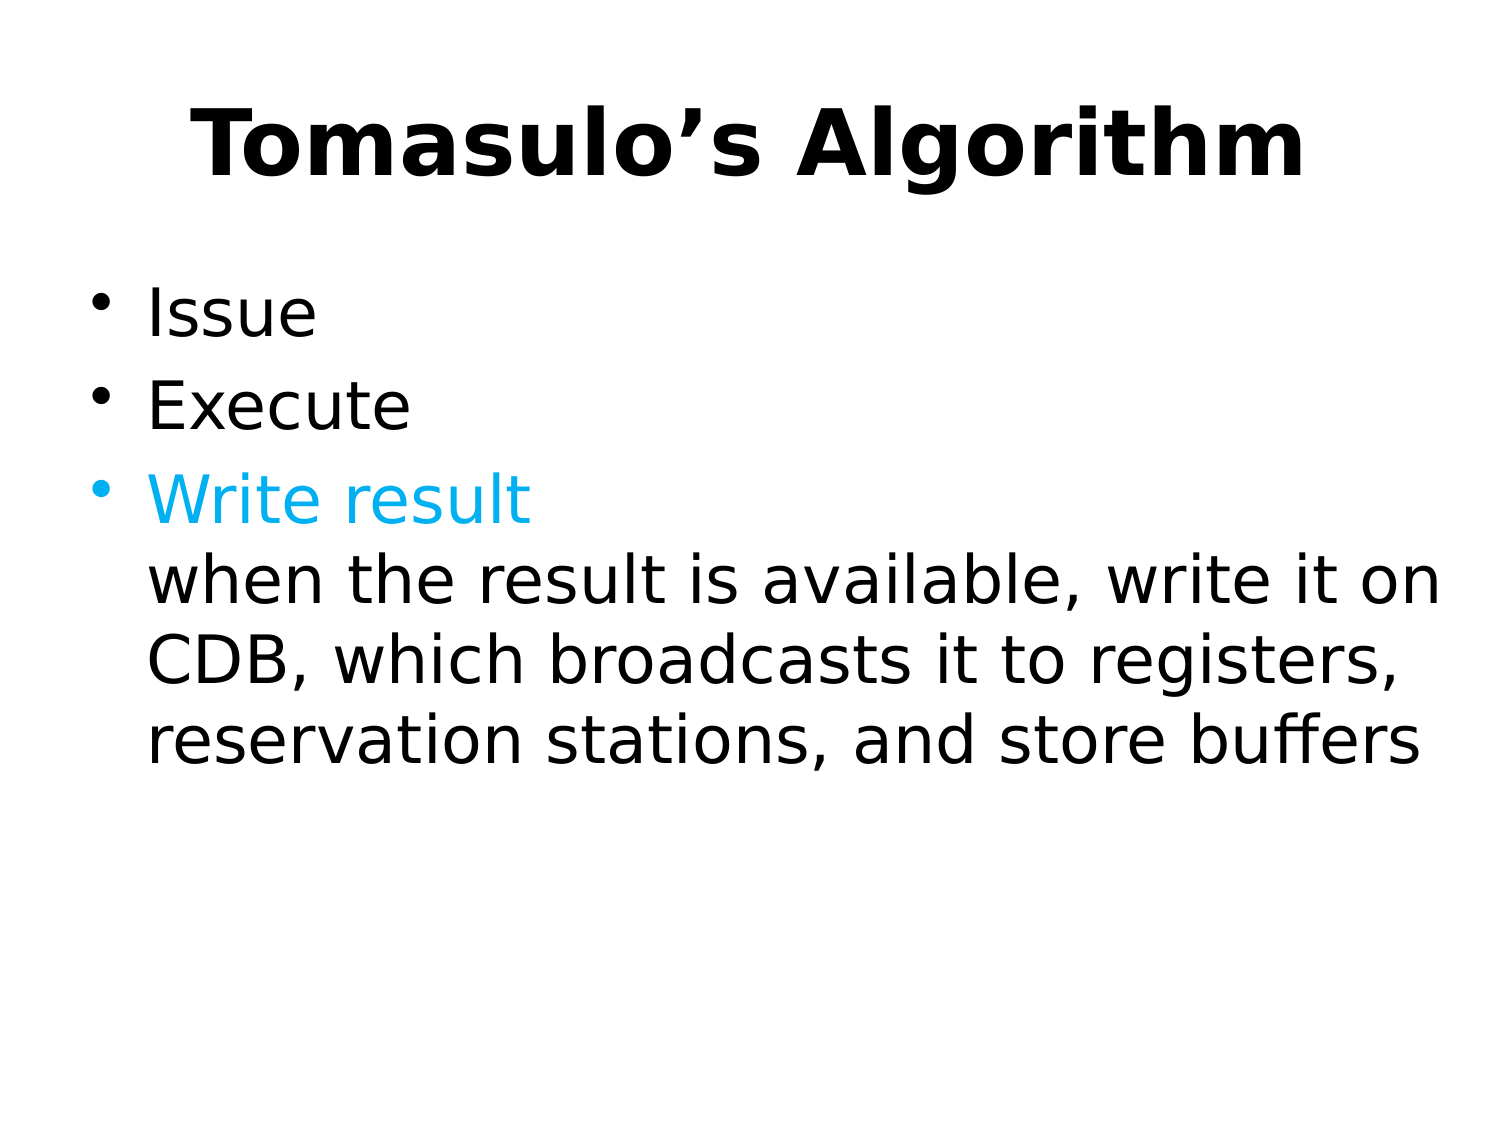

# Tomasulo’s Algorithm
Issue
Execute
Write result                                       when the result is available, write it on CDB, which broadcasts it to registers, reservation stations, and store buffers